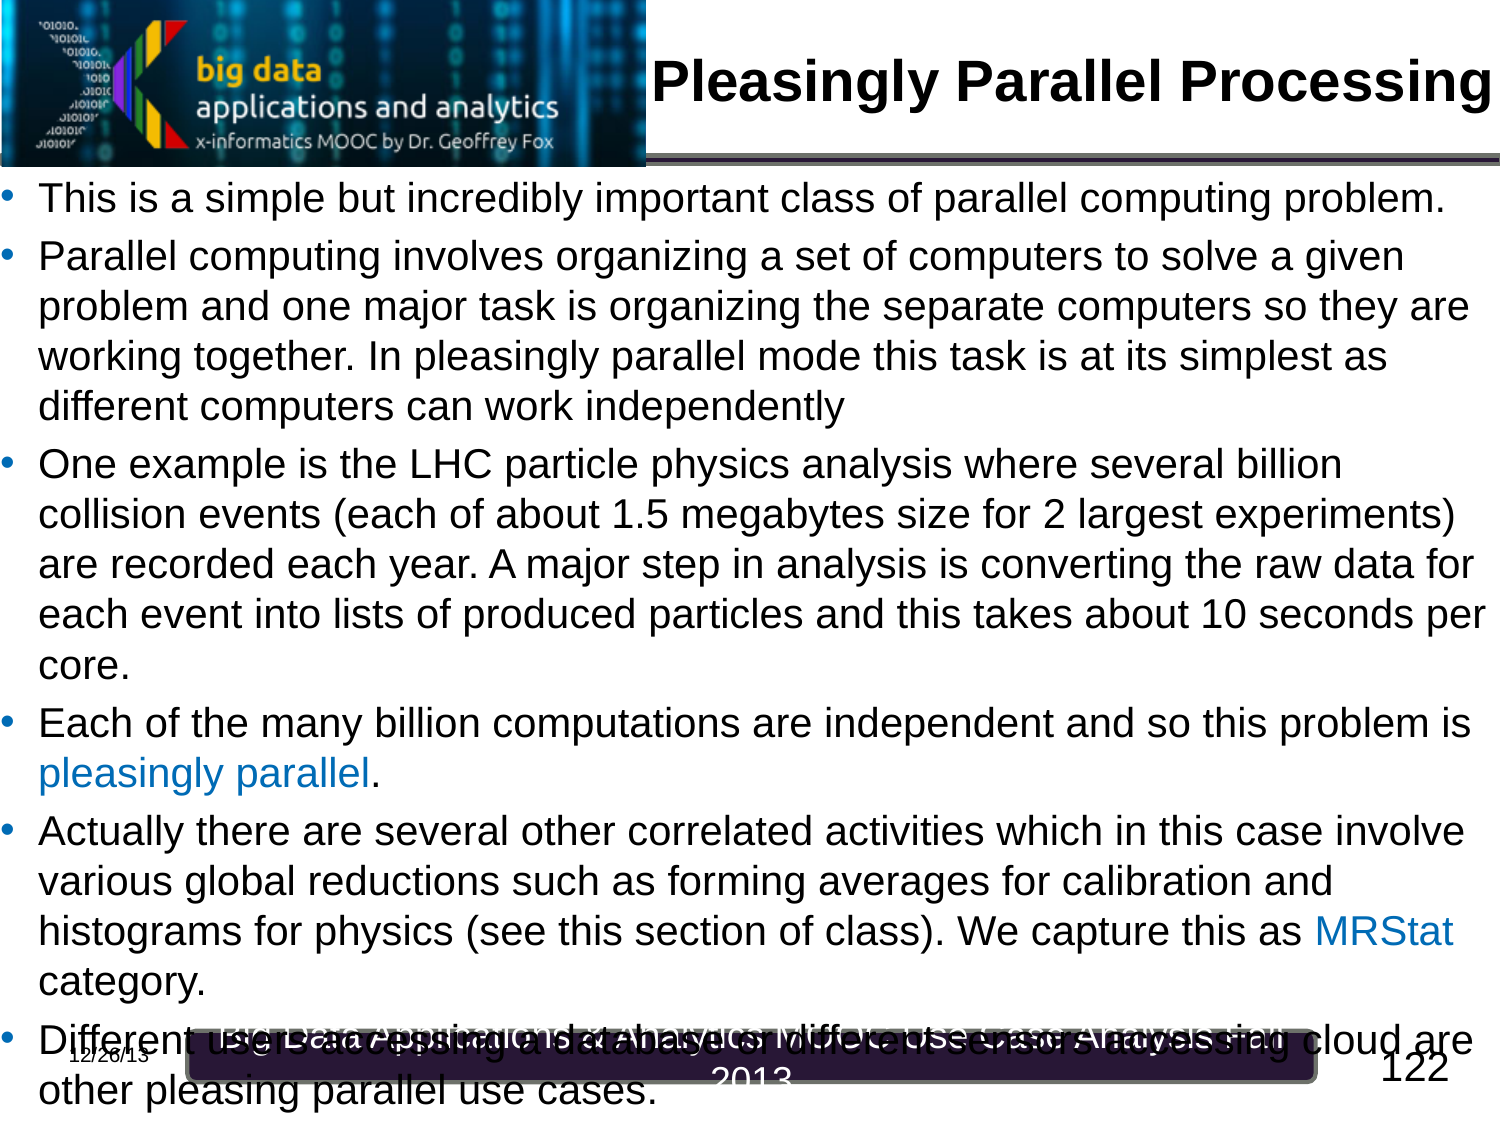

# Pleasingly Parallel Processing
This is a simple but incredibly important class of parallel computing problem.
Parallel computing involves organizing a set of computers to solve a given problem and one major task is organizing the separate computers so they are working together. In pleasingly parallel mode this task is at its simplest as different computers can work independently
One example is the LHC particle physics analysis where several billion collision events (each of about 1.5 megabytes size for 2 largest experiments) are recorded each year. A major step in analysis is converting the raw data for each event into lists of produced particles and this takes about 10 seconds per core.
Each of the many billion computations are independent and so this problem is pleasingly parallel.
Actually there are several other correlated activities which in this case involve various global reductions such as forming averages for calibration and histograms for physics (see this section of class). We capture this as MRStat category.
Different users accessing a database or different sensors accessing cloud are other pleasing parallel use cases.

122